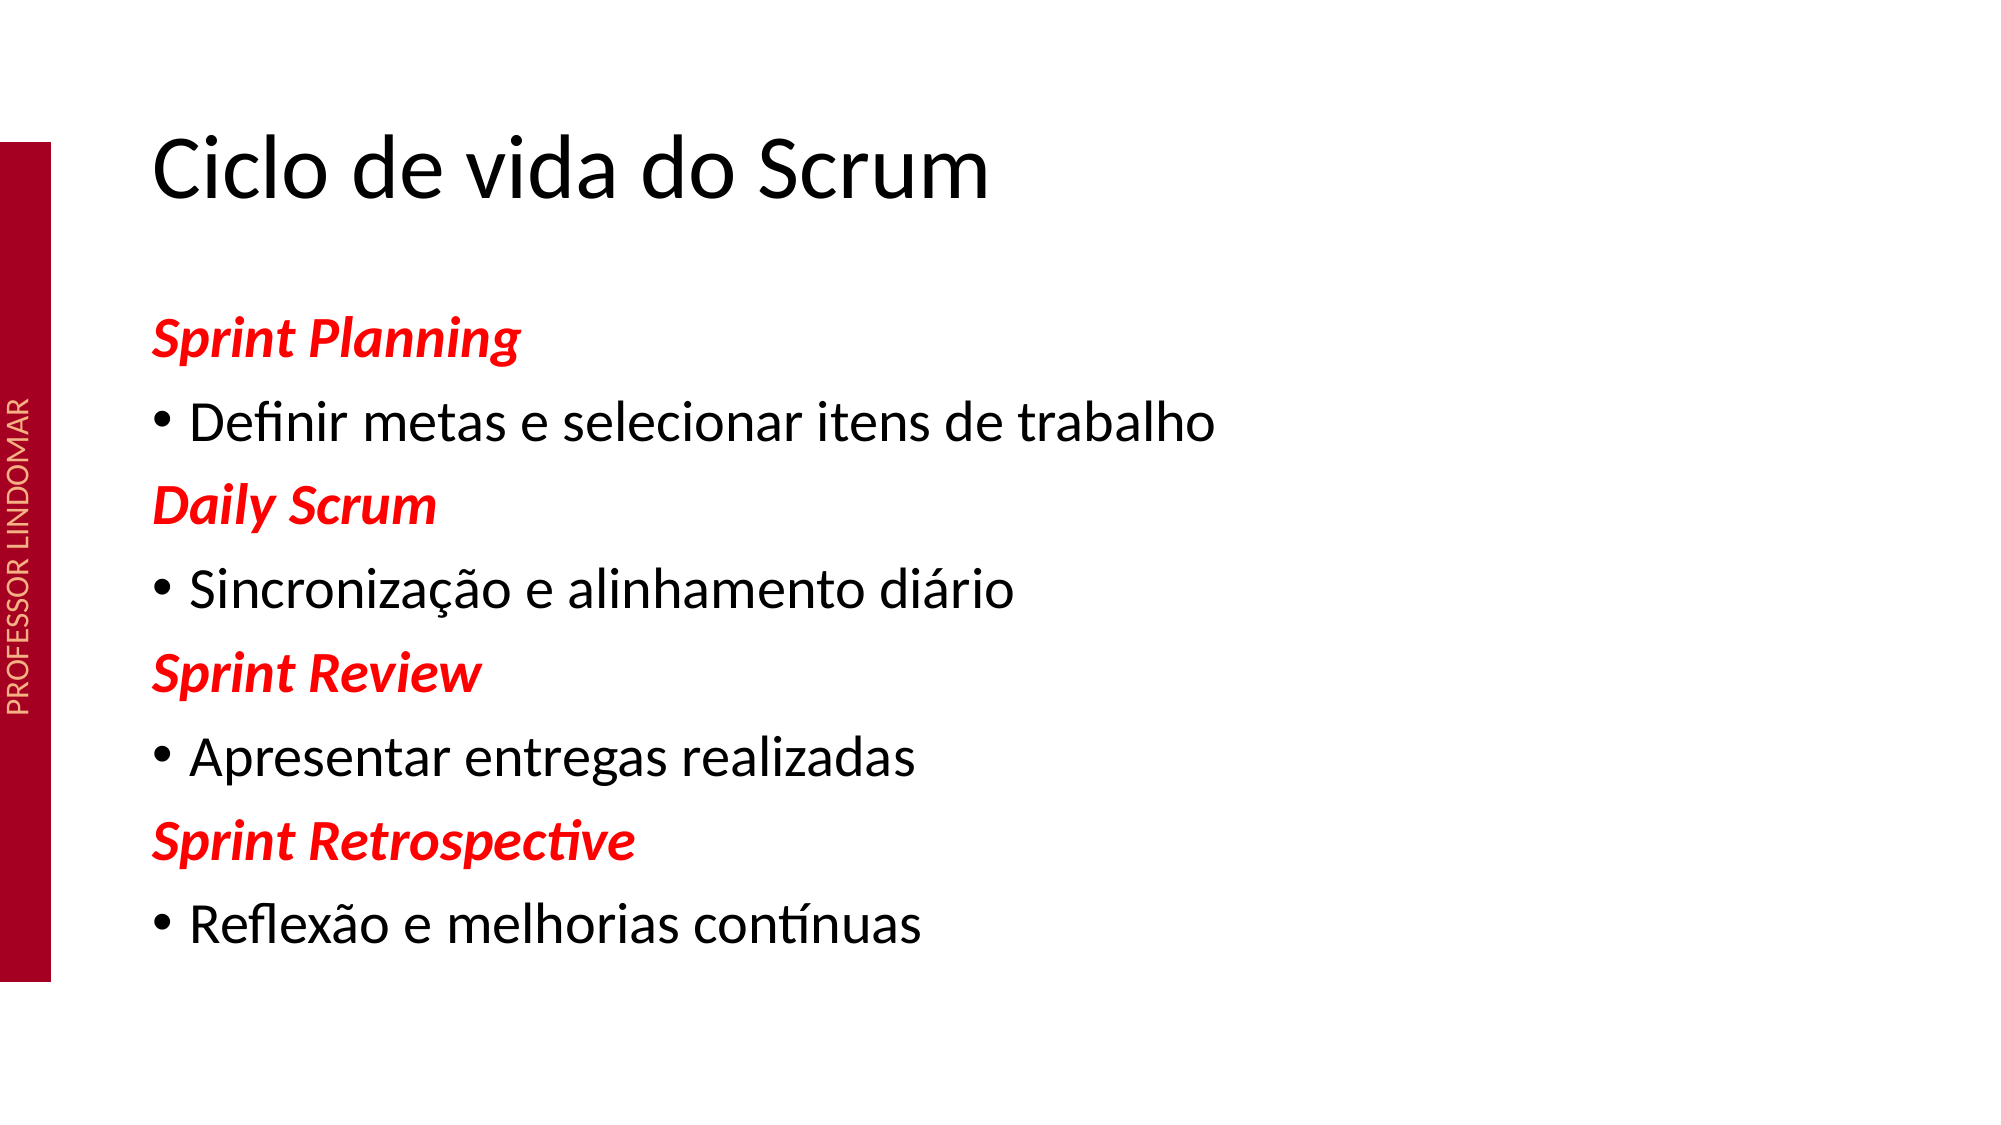

# Ciclo de vida do Scrum
Sprint Planning
Definir metas e selecionar itens de trabalho
Daily Scrum
Sincronização e alinhamento diário
Sprint Review
Apresentar entregas realizadas
Sprint Retrospective
Reflexão e melhorias contínuas